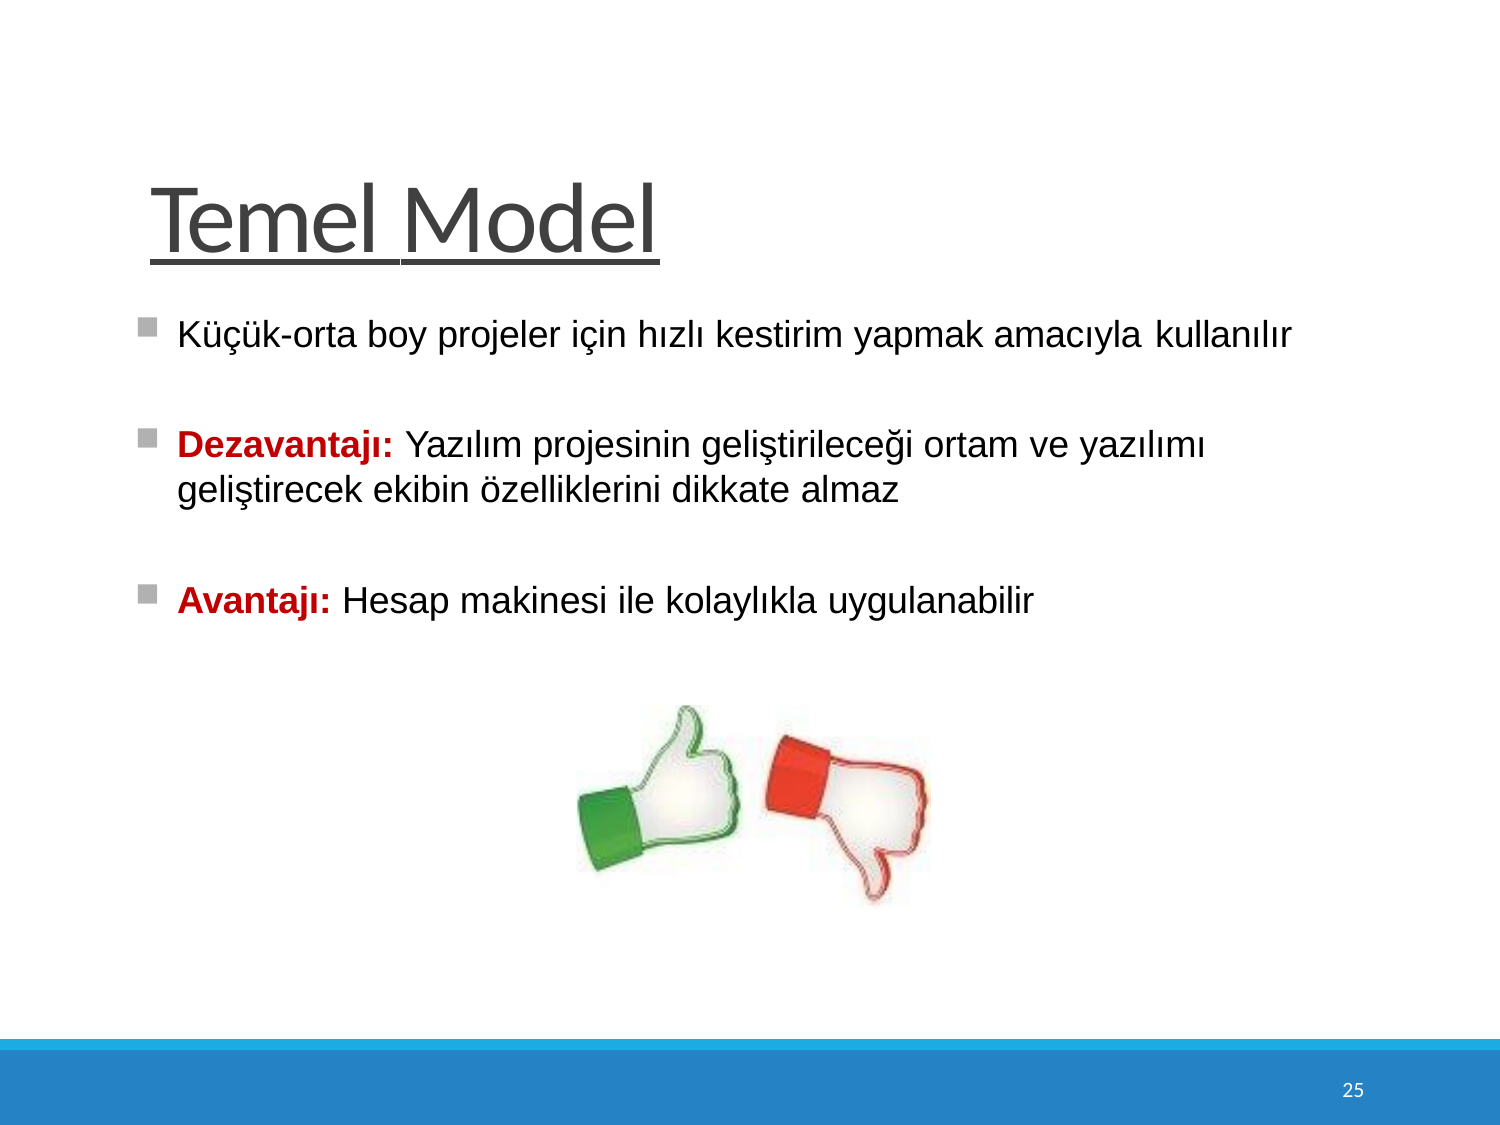

# Temel Model
Küçük-orta boy projeler için hızlı kestirim yapmak amacıyla kullanılır

Dezavantajı: Yazılım projesinin geliştirileceği ortam ve yazılımı  geliştirecek ekibin özelliklerini dikkate almaz

Avantajı: Hesap makinesi ile kolaylıkla uygulanabilir

25